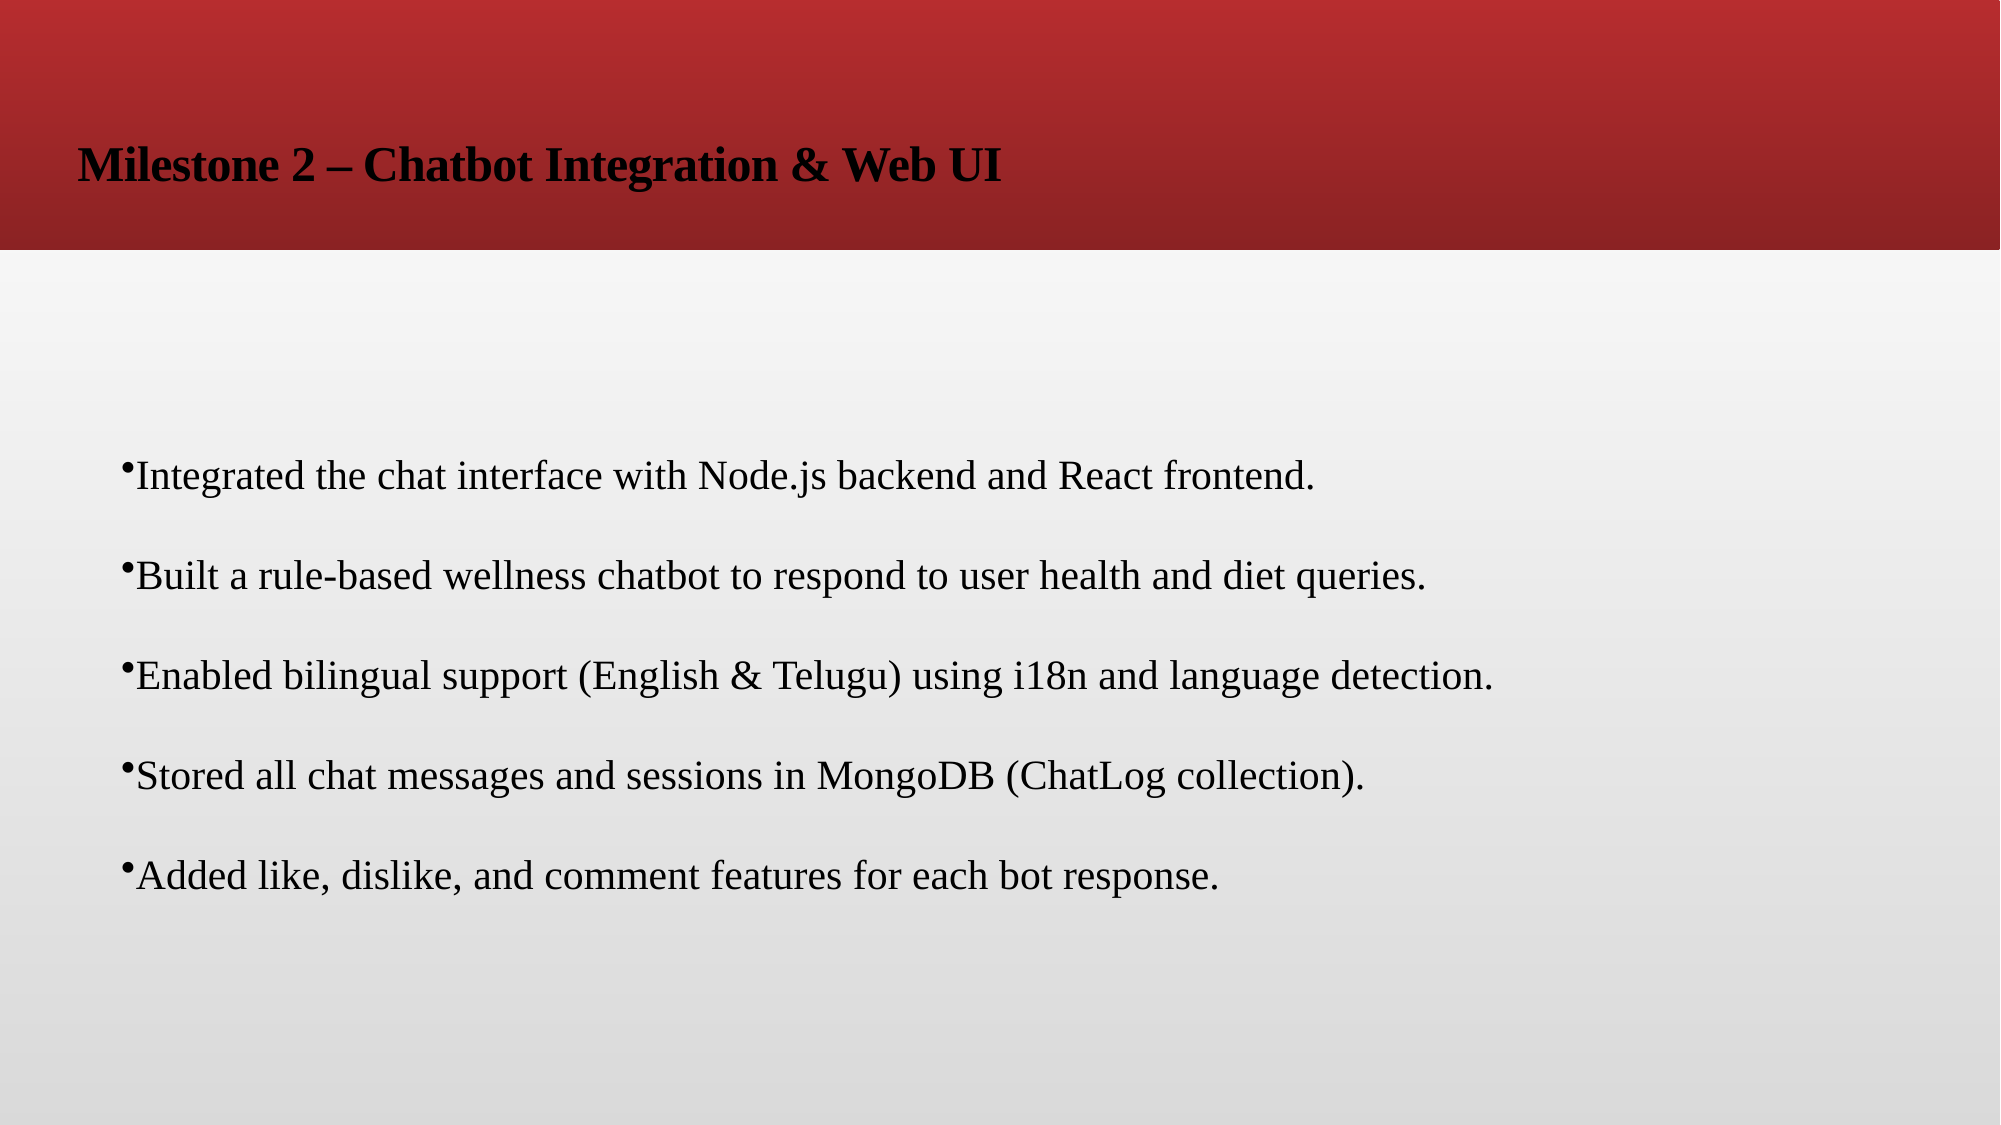

# Milestone 2 – Chatbot Integration & Web UI
Integrated the chat interface with Node.js backend and React frontend.
Built a rule-based wellness chatbot to respond to user health and diet queries.
Enabled bilingual support (English & Telugu) using i18n and language detection.
Stored all chat messages and sessions in MongoDB (ChatLog collection).
Added like, dislike, and comment features for each bot response.